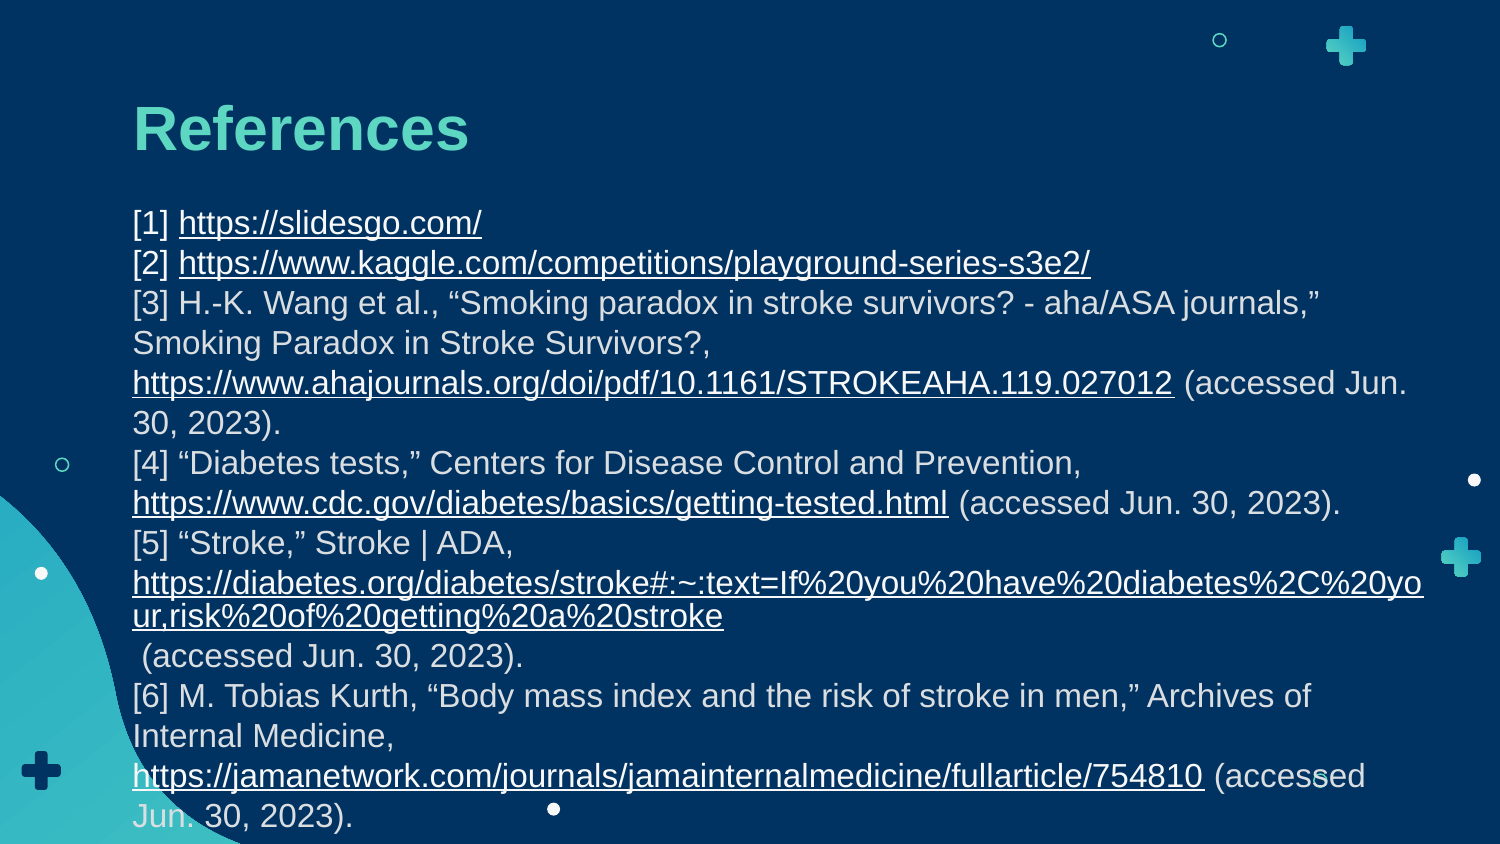

# References
[1] https://slidesgo.com/
[2] https://www.kaggle.com/competitions/playground-series-s3e2/
[3] H.-K. Wang et al., “Smoking paradox in stroke survivors? - aha/ASA journals,” Smoking Paradox in Stroke Survivors?, https://www.ahajournals.org/doi/pdf/10.1161/STROKEAHA.119.027012 (accessed Jun. 30, 2023).
[4] “Diabetes tests,” Centers for Disease Control and Prevention, https://www.cdc.gov/diabetes/basics/getting-tested.html (accessed Jun. 30, 2023).
[5] “Stroke,” Stroke | ADA, https://diabetes.org/diabetes/stroke#:~:text=If%20you%20have%20diabetes%2C%20your,risk%20of%20getting%20a%20stroke (accessed Jun. 30, 2023).
[6] M. Tobias Kurth, “Body mass index and the risk of stroke in men,” Archives of Internal Medicine, https://jamanetwork.com/journals/jamainternalmedicine/fullarticle/754810 (accessed Jun. 30, 2023).